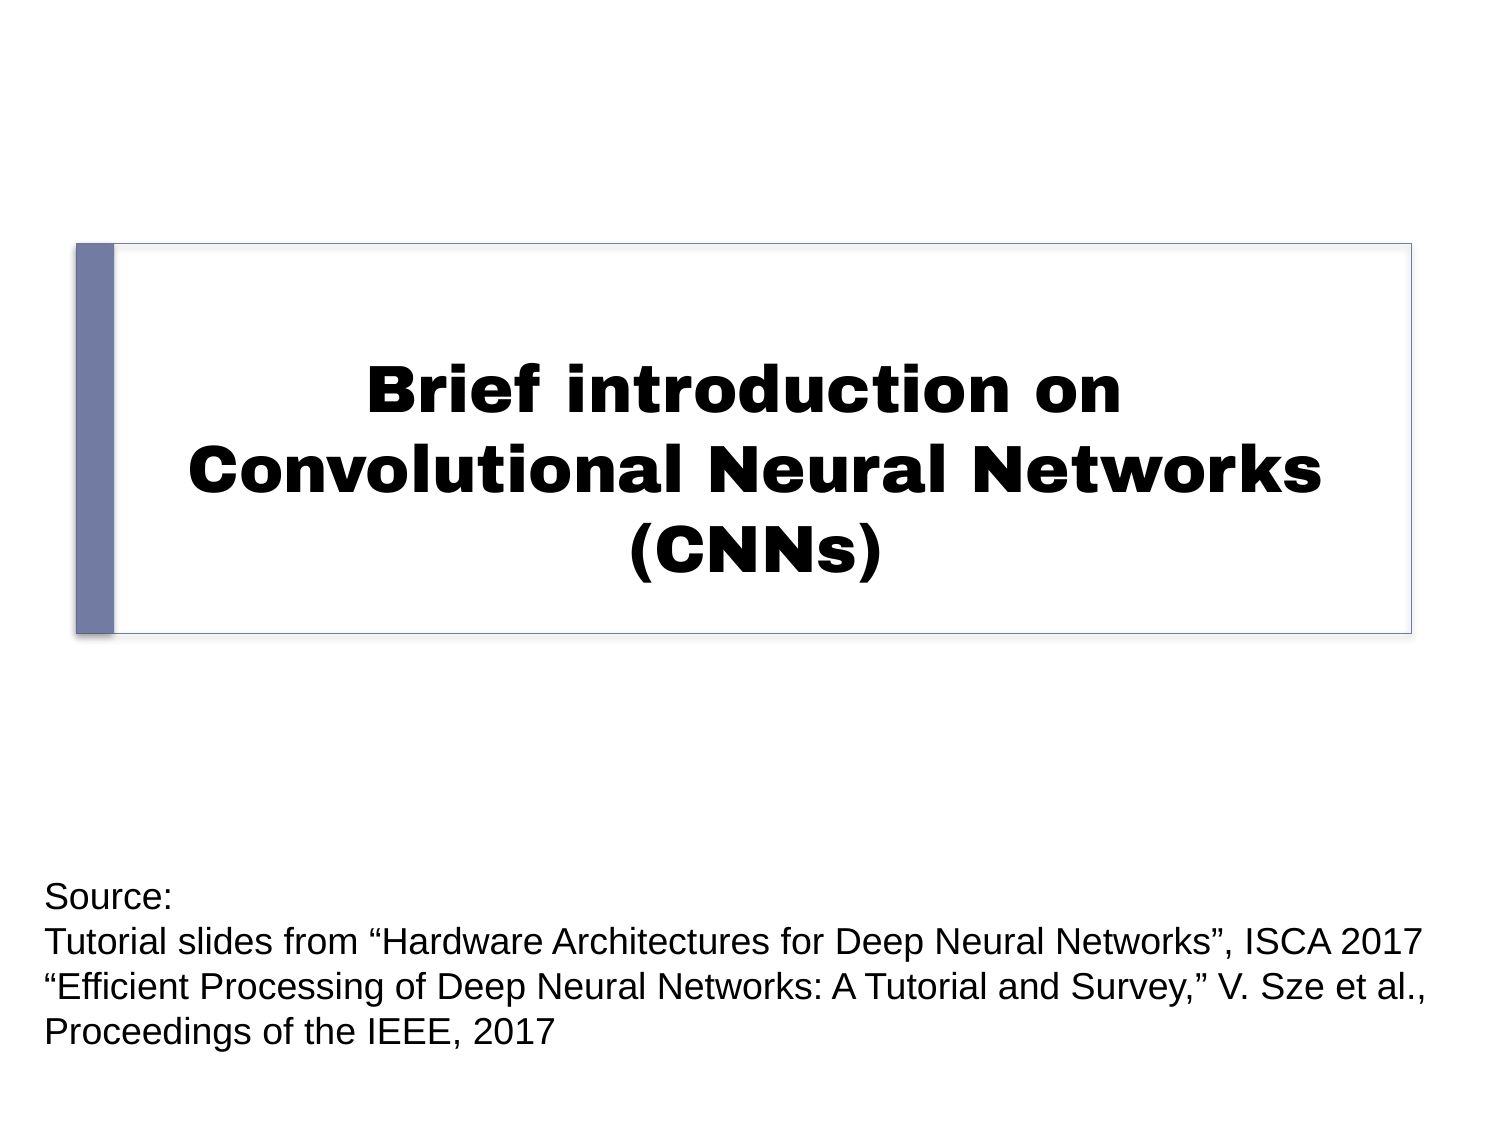

# Brief introduction on Convolutional Neural Networks (CNNs)
Source:
Tutorial slides from “Hardware Architectures for Deep Neural Networks”, ISCA 2017
“Efficient Processing of Deep Neural Networks: A Tutorial and Survey,” V. Sze et al., Proceedings of the IEEE, 2017
2